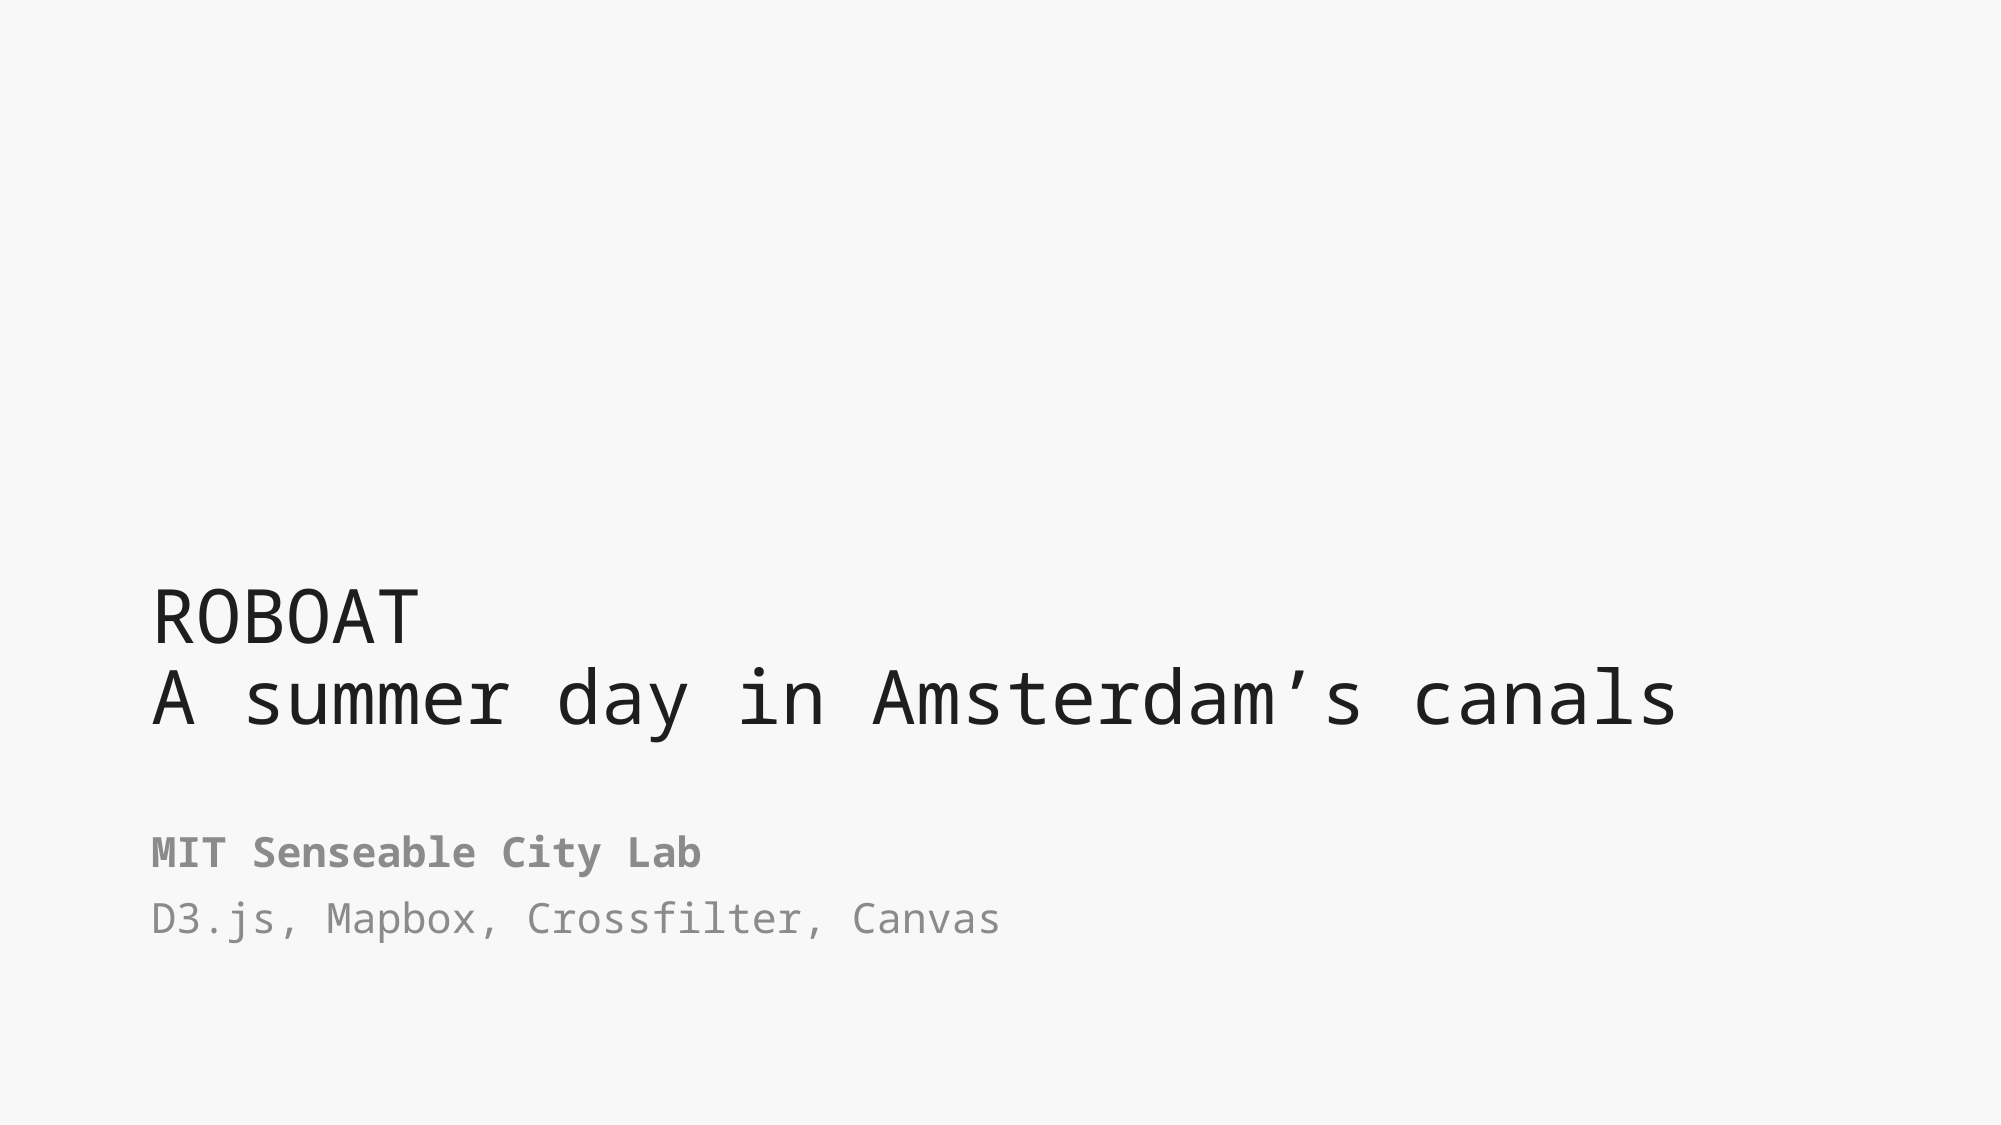

# ROBOAT A summer day in Amsterdam’s canals

MIT Senseable City Lab
D3.js, Mapbox, Crossfilter, Canvas